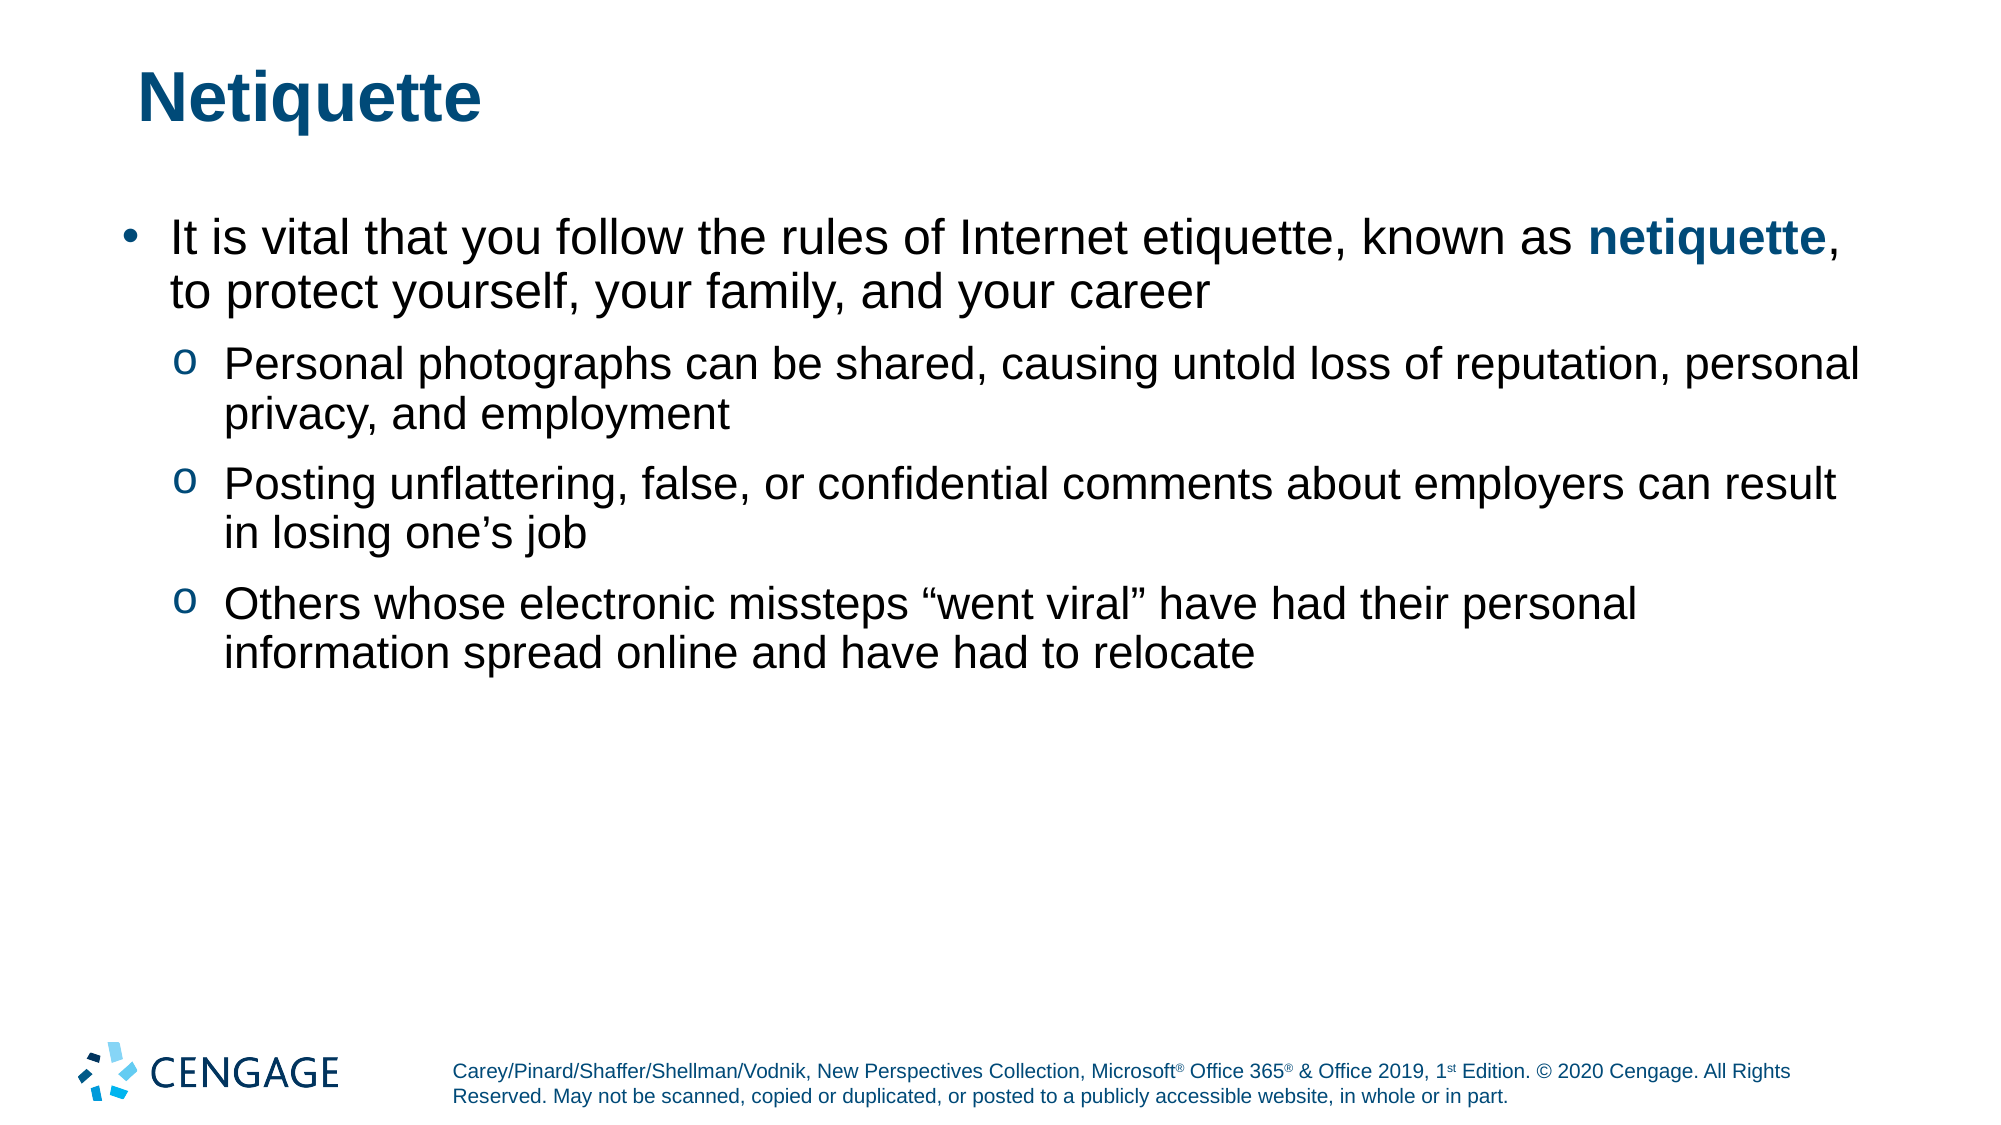

# Netiquette
It is vital that you follow the rules of Internet etiquette, known as netiquette, to protect yourself, your family, and your career
Personal photographs can be shared, causing untold loss of reputation, personal privacy, and employment
Posting unflattering, false, or confidential comments about employers can result in losing one’s job
Others whose electronic missteps “went viral” have had their personal information spread online and have had to relocate